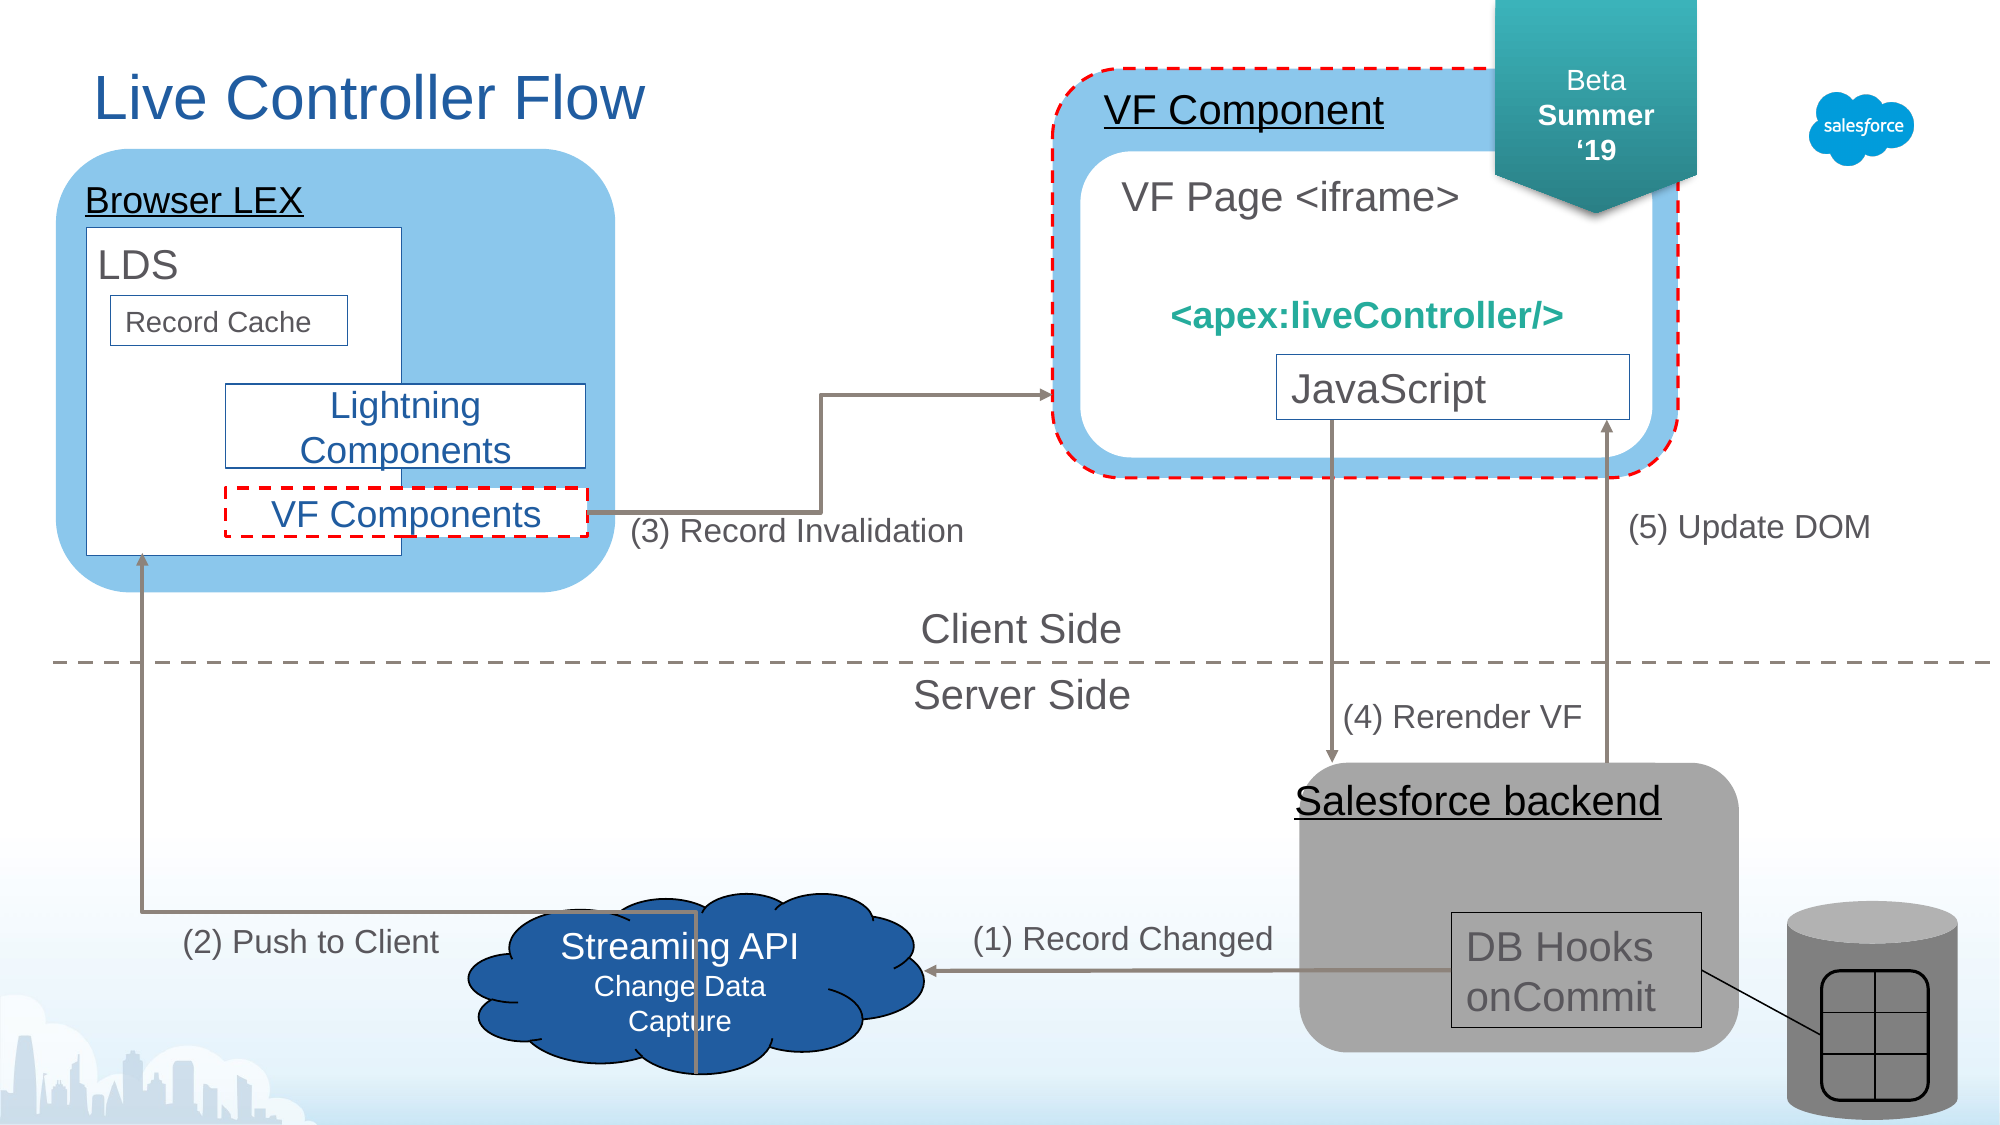

Beta
Summer ‘19
# Live Controller Flow

VF Component

VF Page <iframe>
<apex:liveController/>

Browser LEX

Lightning Components
VF Components
LDS

Record Cache
JavaScript
(3) Record Invalidation
(4) Rerender VF
(5) Update DOM
LDS
(2) Push to Client
Client Side
Server Side

Salesforce backend
Streaming API
Change Data Capture
(1) Record Changed

DB Hooks
onCommit